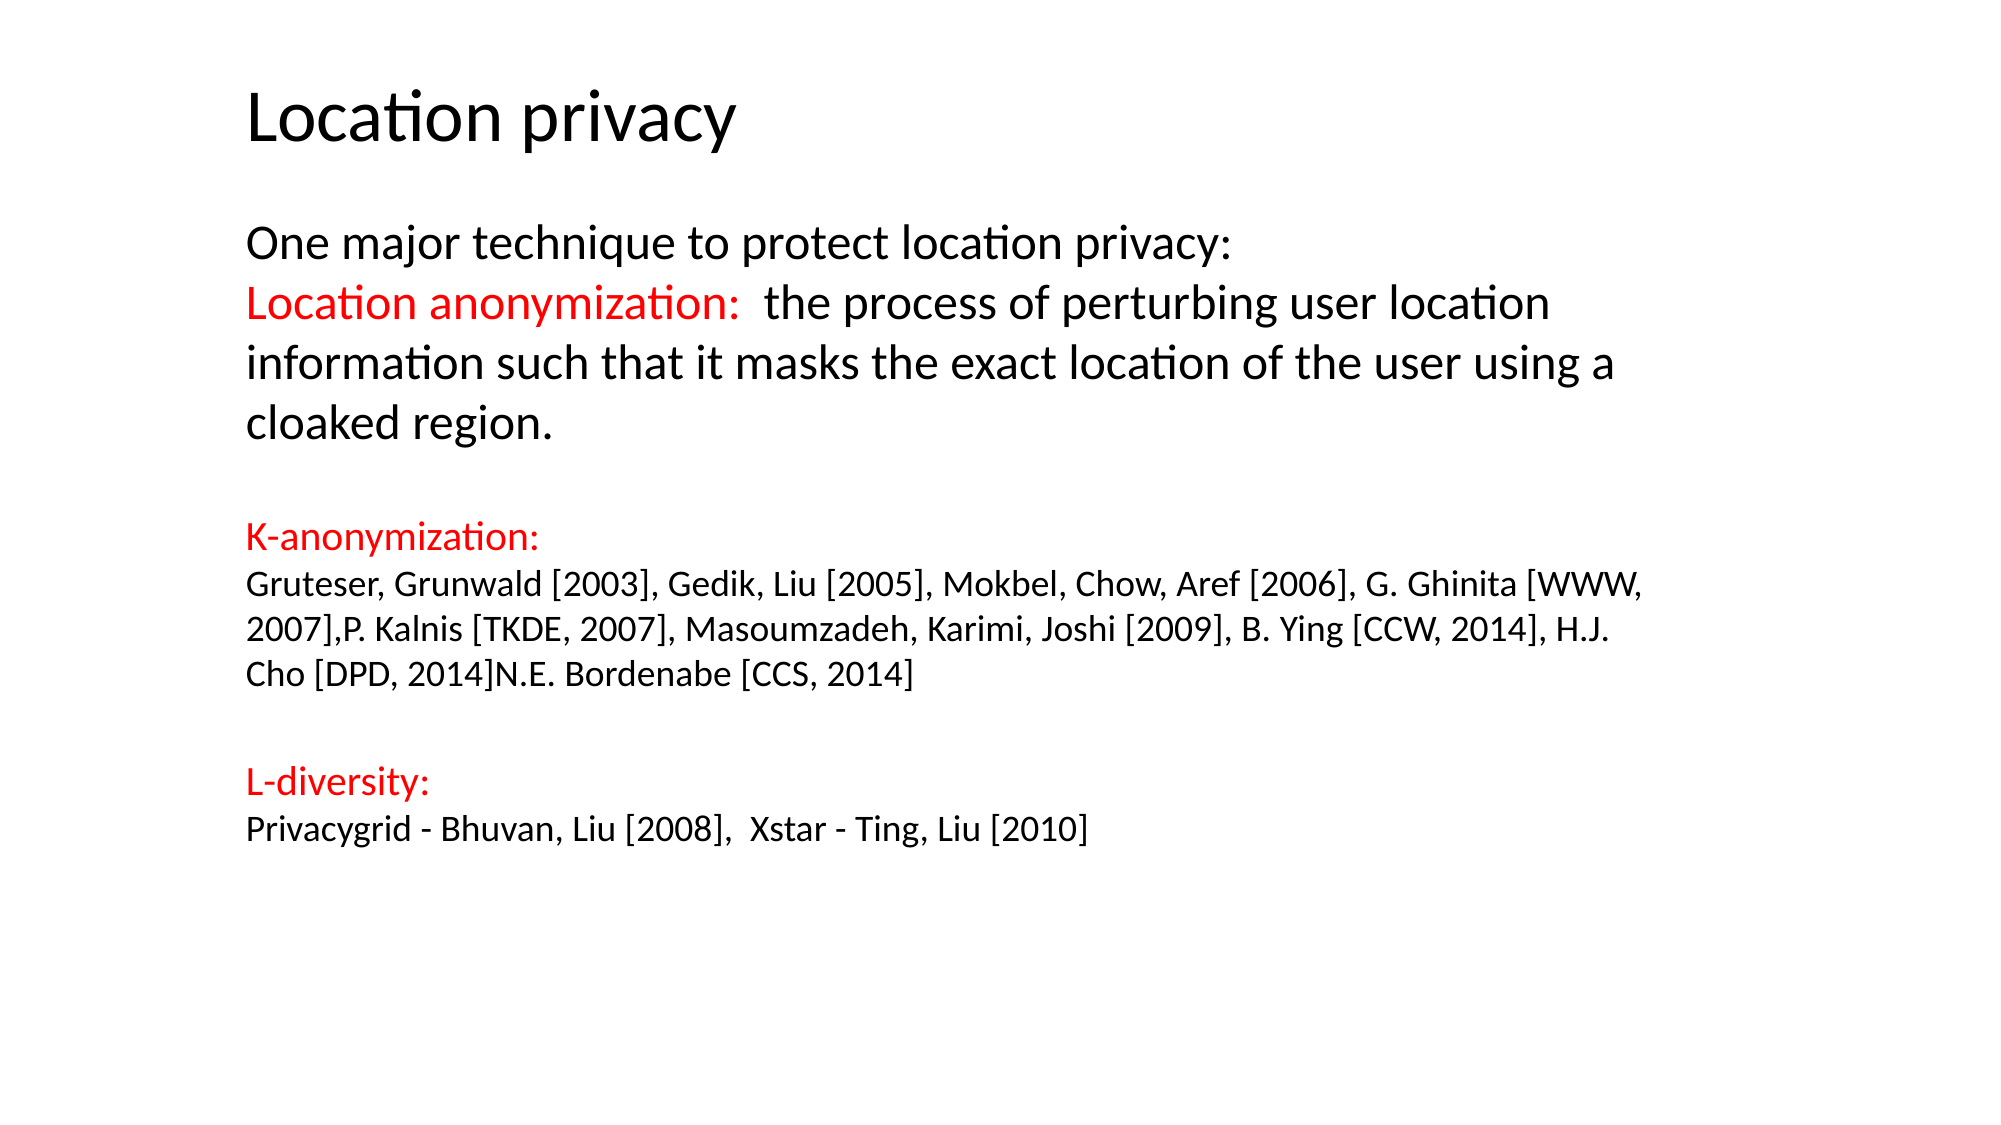

Location privacy
One major technique to protect location privacy:
Location anonymization:  the process of perturbing user location information such that it masks the exact location of the user using a cloaked region.

K-anonymization:
Gruteser, Grunwald [2003], Gedik, Liu [2005], Mokbel, Chow, Aref [2006], G. Ghinita [WWW, 2007],P. Kalnis [TKDE, 2007], Masoumzadeh, Karimi, Joshi [2009], B. Ying [CCW, 2014], H.J. Cho [DPD, 2014]N.E. Bordenabe [CCS, 2014]

L-diversity:
Privacygrid - Bhuvan, Liu [2008],  Xstar - Ting, Liu [2010]